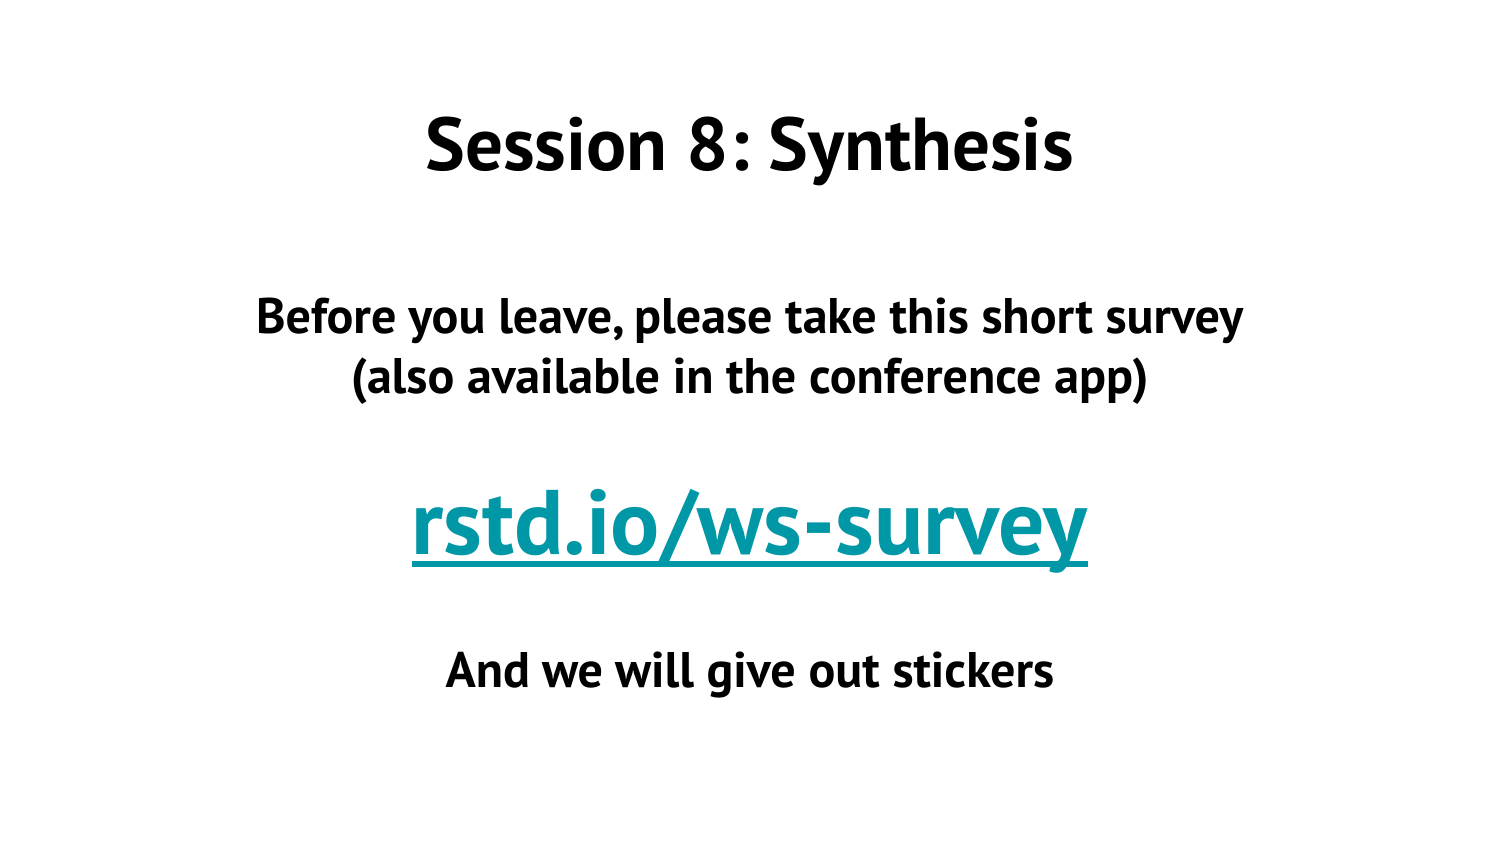

Session 8: Synthesis

Before you leave, please take this short survey
(also available in the conference app)

rstd.io/ws-survey
And we will give out stickers